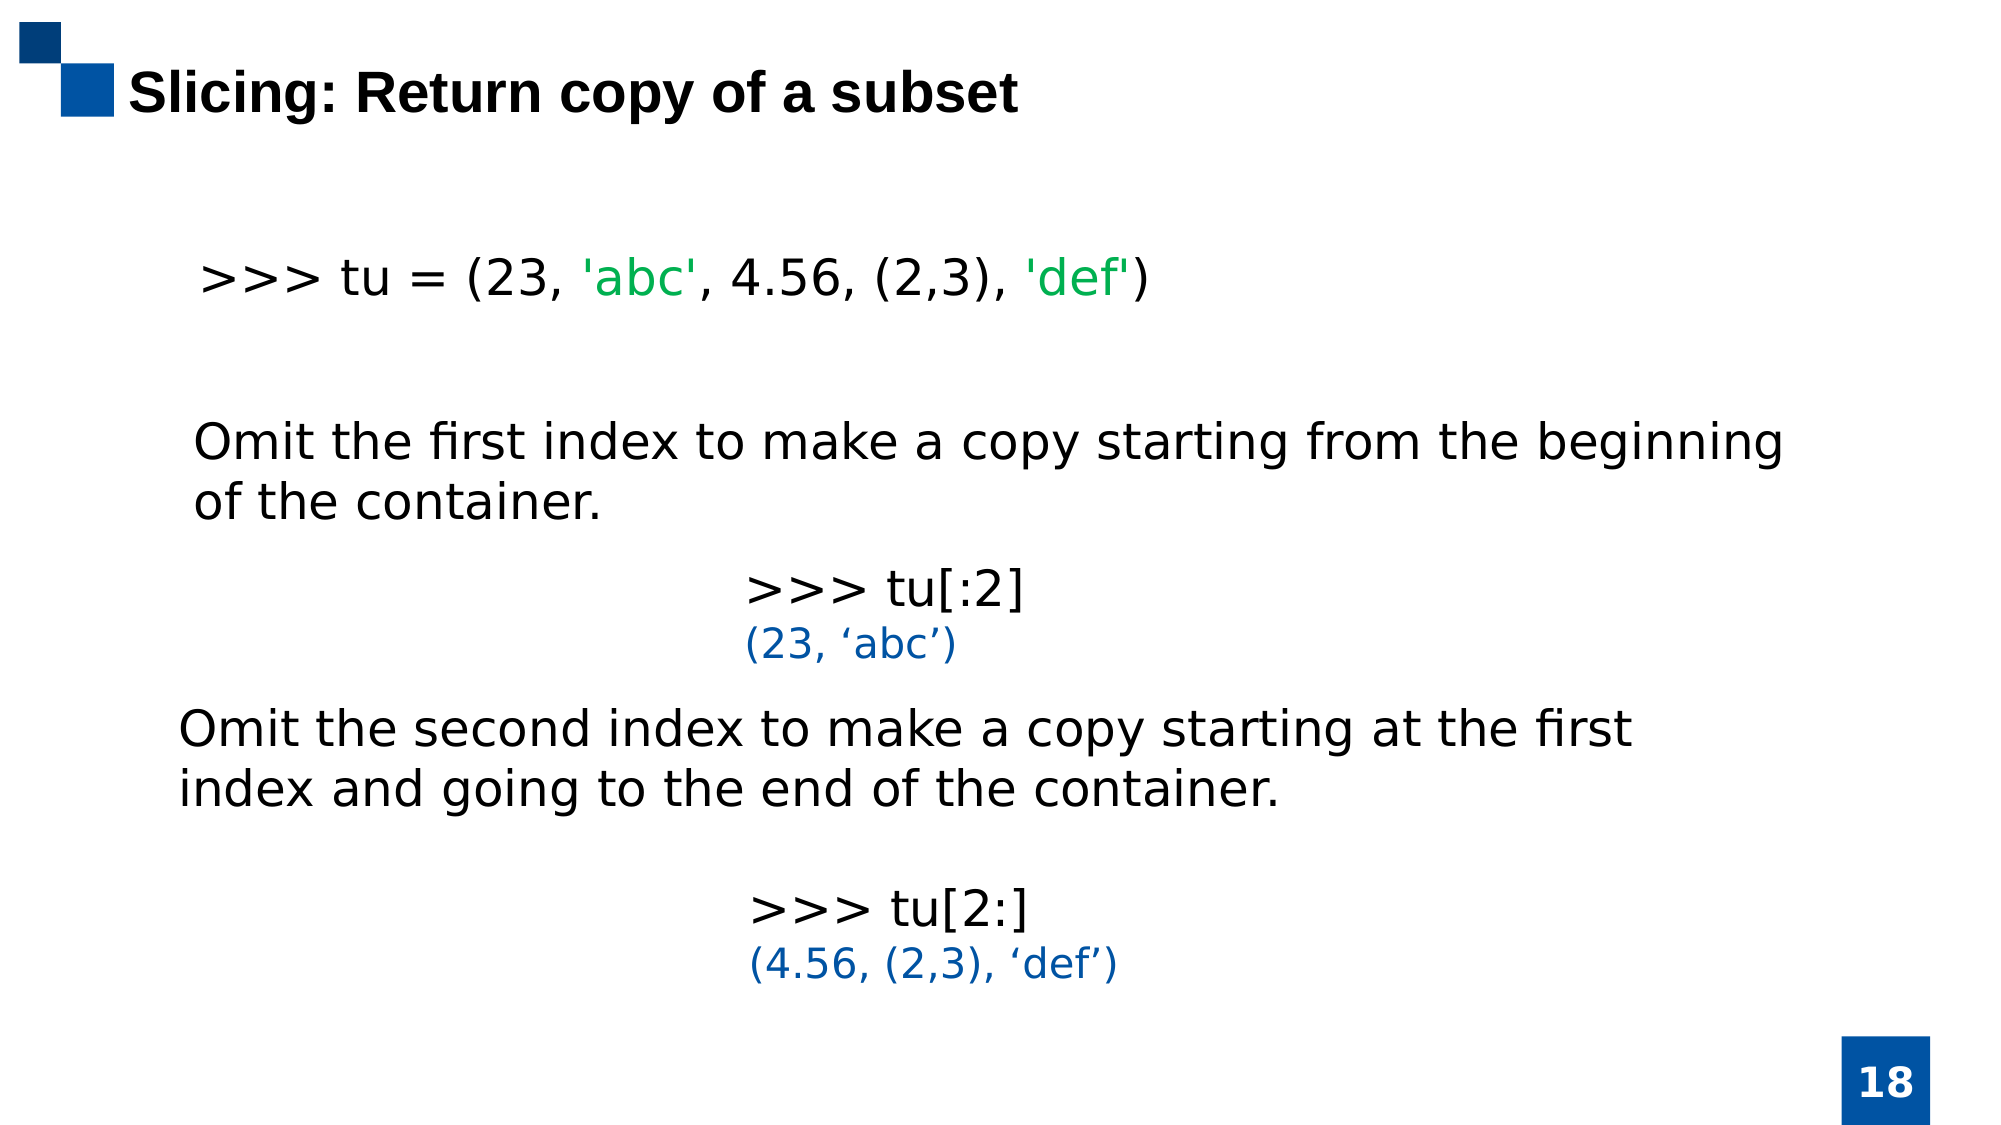

Slicing: Return copy of a subset
>>> tu = (23, 'abc', 4.56, (2,3), 'def')
Omit the first index to make a copy starting from the beginning
of the container.
>>> tu[:2]
(23, ‘abc’)
Omit the second index to make a copy starting at the first
index and going to the end of the container.
>>> tu[2:]
(4.56, (2,3), ‘def’)
18